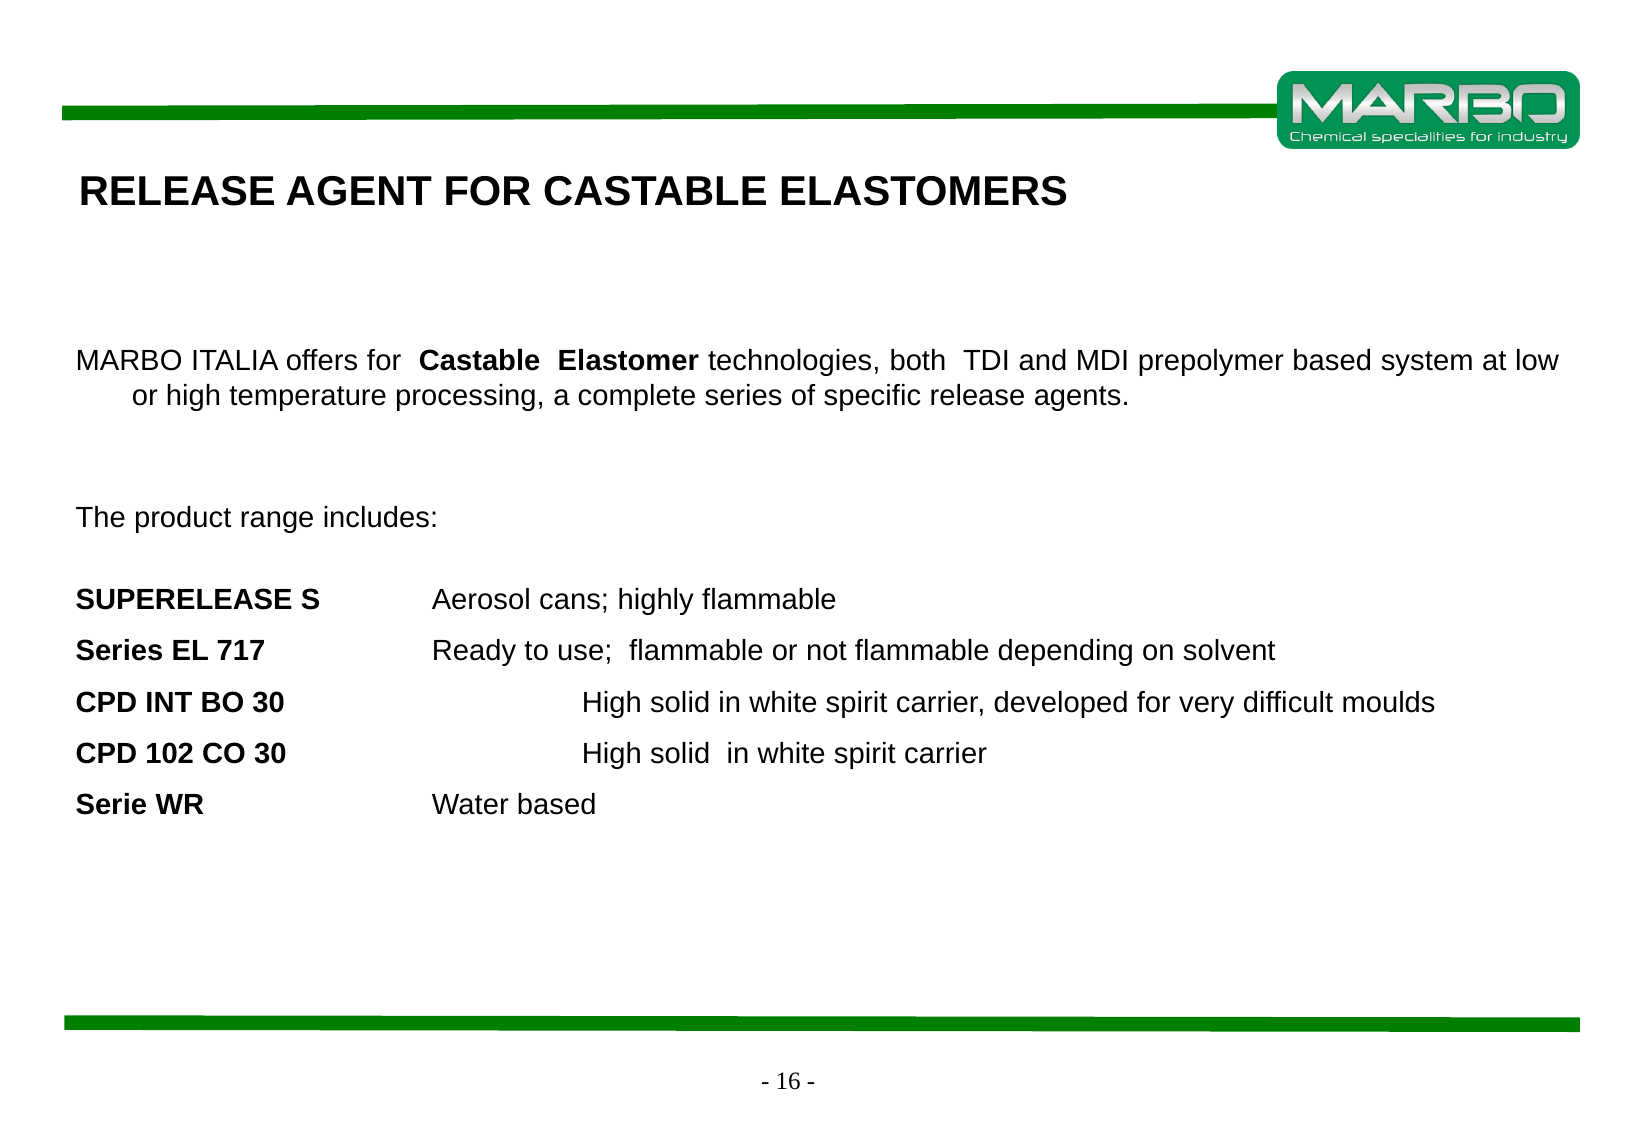

# RELEASE AGENT FOR CASTABLE ELASTOMERS
MARBO ITALIA offers for  Castable  Elastomer technologies, both  TDI and MDI prepolymer based system at low or high temperature processing, a complete series of specific release agents.

The product range includes:

SUPERELEASE S	Aerosol cans; highly flammable
Series EL 717		Ready to use;  flammable or not flammable depending on solvent
CPD INT BO 30		High solid in white spirit carrier, developed for very difficult moulds
CPD 102 CO 30		High solid  in white spirit carrier
Serie WR 		Water based